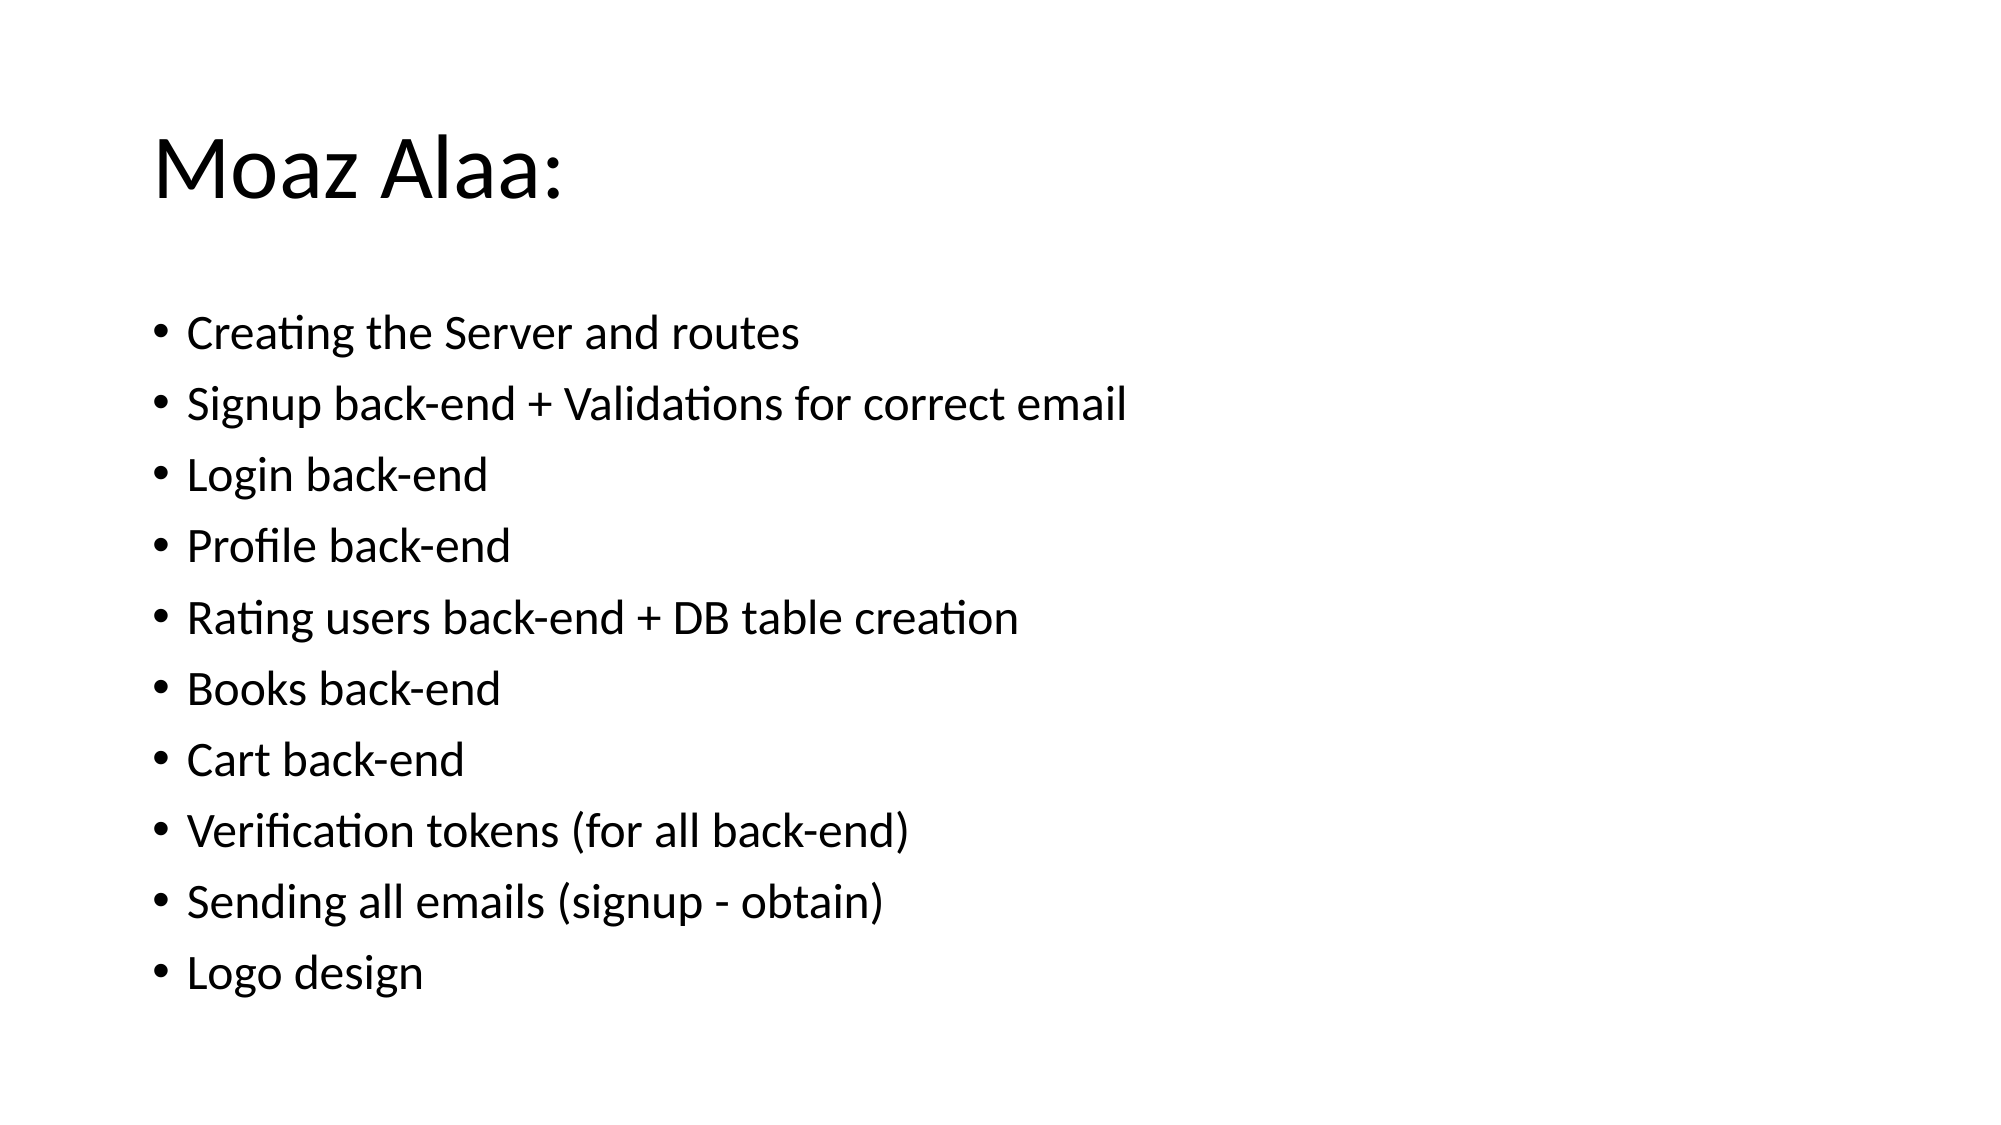

# Moaz Alaa:
Creating the Server and routes
Signup back-end + Validations for correct email
Login back-end
Profile back-end
Rating users back-end + DB table creation
Books back-end
Cart back-end
Verification tokens (for all back-end)
Sending all emails (signup - obtain)
Logo design